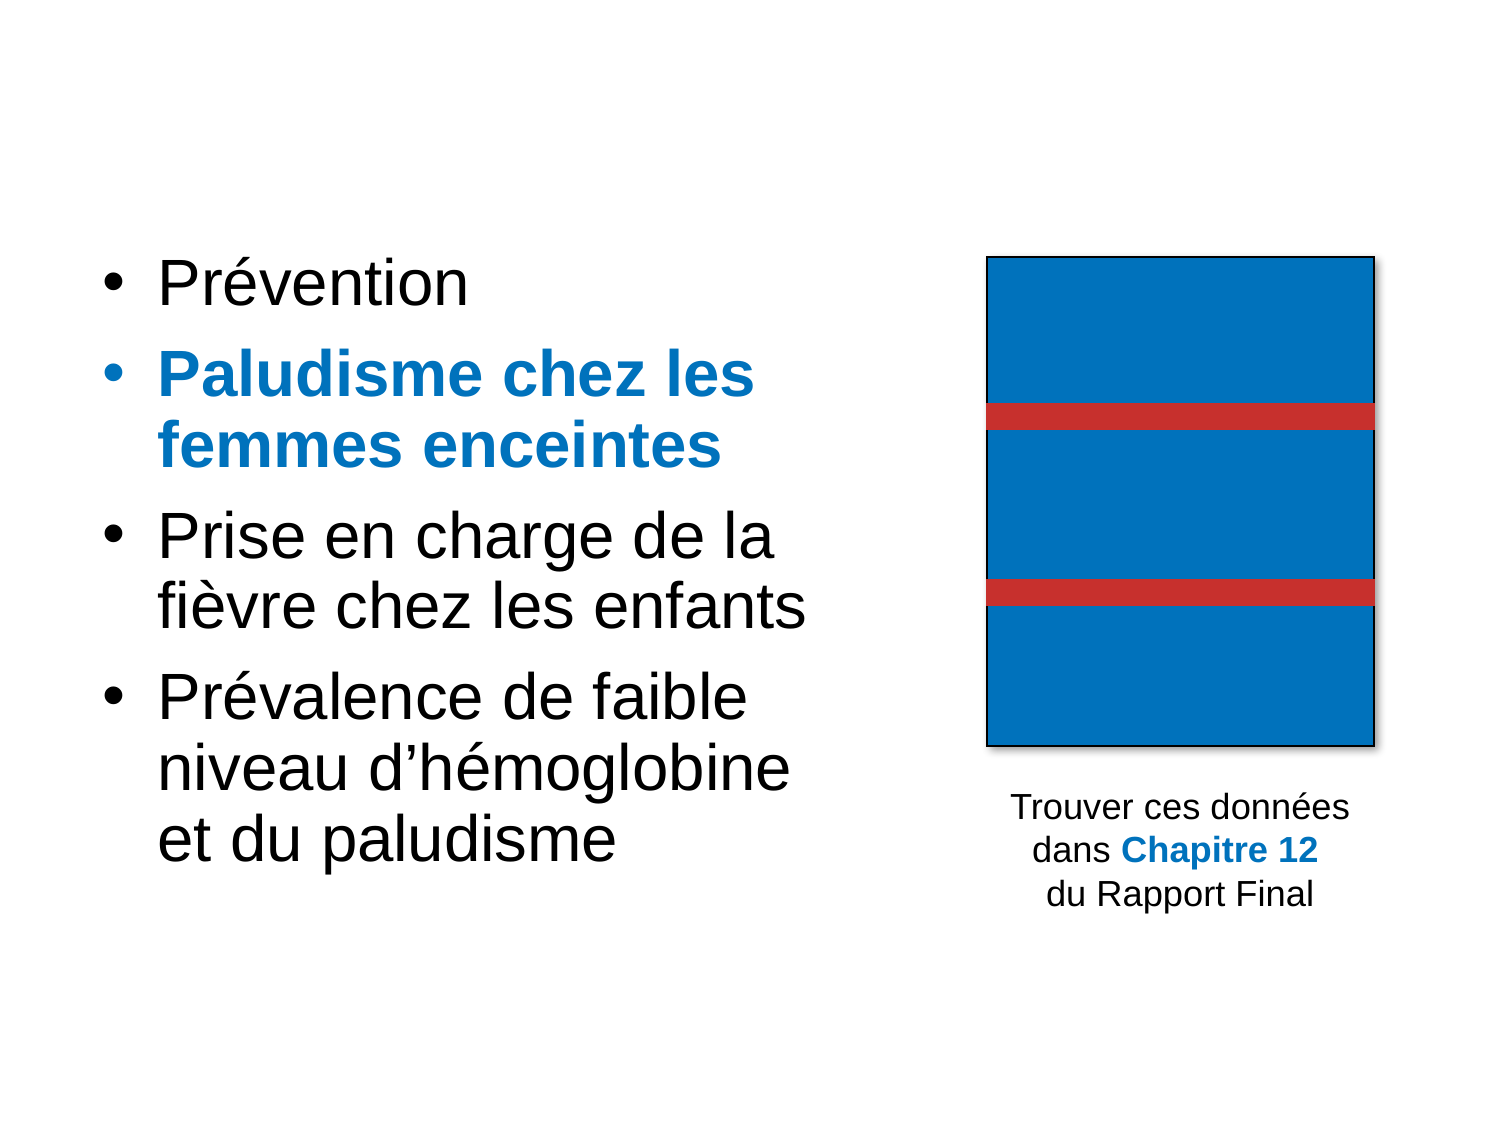

Prévention
Paludisme chez les femmes enceintes
Prise en charge de la fièvre chez les enfants
Prévalence de faible niveau d’hémoglobine et du paludisme

Trouver ces données dans Chapitre 12
du Rapport Final